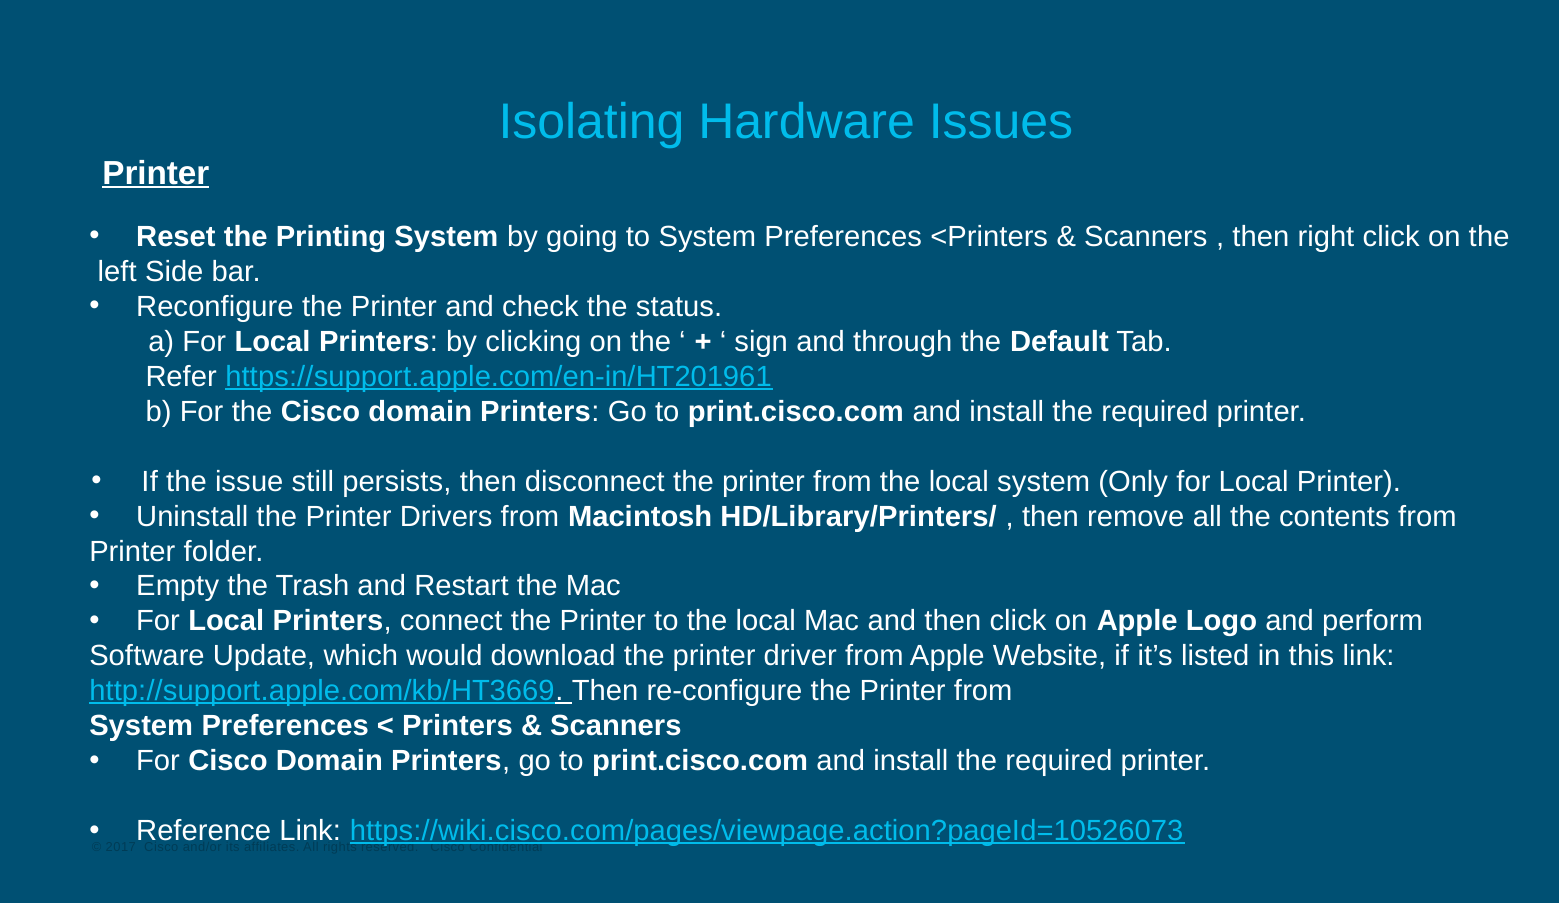

# Isolating Hardware Issues
Printer
Reset the Printing System by going to System Preferences <Printers & Scanners , then right click on the
 left Side bar.
Reconfigure the Printer and check the status.
 For Local Printers: by clicking on the ‘ + ‘ sign and through the Default Tab.
Refer https://support.apple.com/en-in/HT201961
b) For the Cisco domain Printers: Go to print.cisco.com and install the required printer.

If the issue still persists, then disconnect the printer from the local system (Only for Local Printer).
Uninstall the Printer Drivers from Macintosh HD/Library/Printers/ , then remove all the contents from
Printer folder.
Empty the Trash and Restart the Mac
For Local Printers, connect the Printer to the local Mac and then click on Apple Logo and perform
Software Update, which would download the printer driver from Apple Website, if it’s listed in this link: http://support.apple.com/kb/HT3669. Then re-configure the Printer from
System Preferences < Printers & Scanners
For Cisco Domain Printers, go to print.cisco.com and install the required printer.

Reference Link: https://wiki.cisco.com/pages/viewpage.action?pageId=10526073